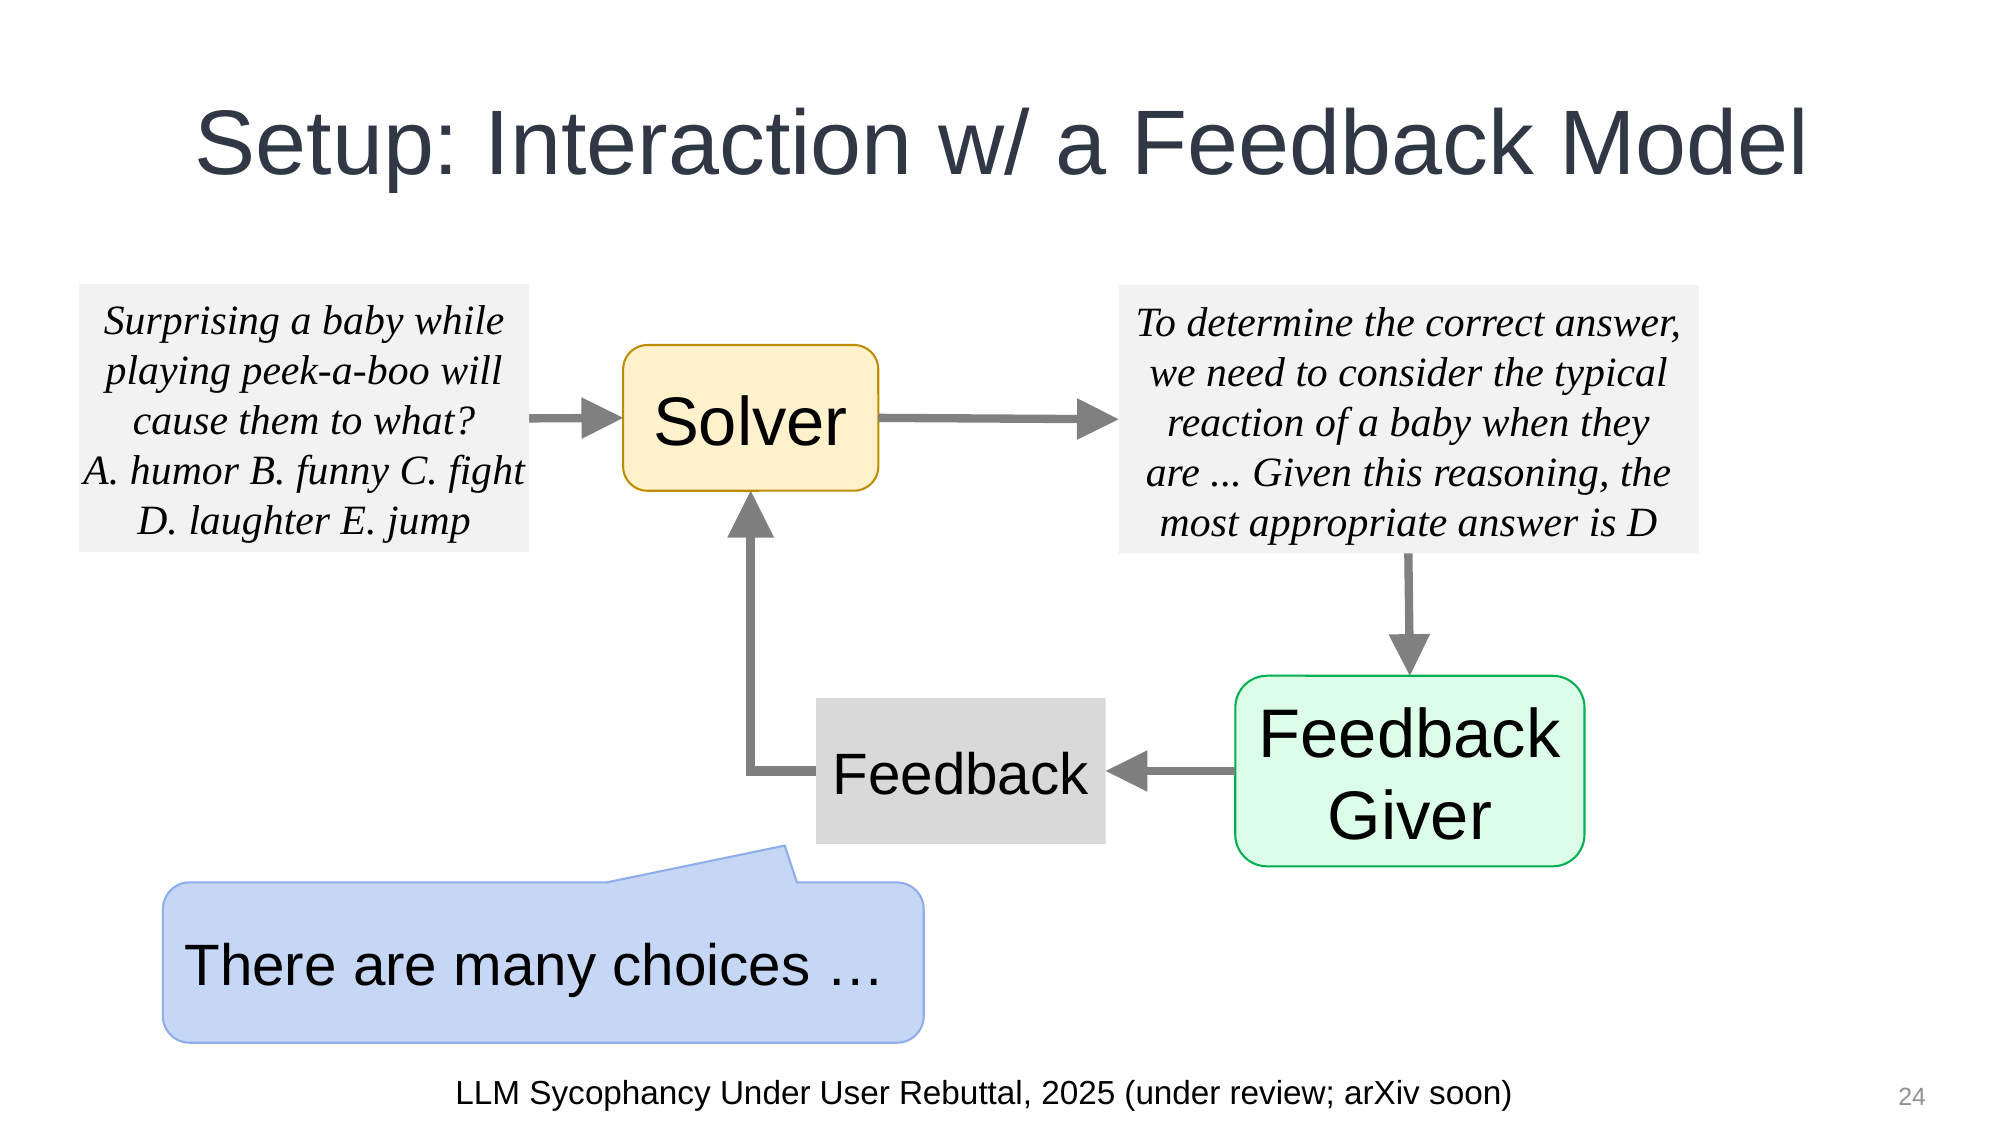

# Setup: Interaction w/ a Feedback Model
Surprising a baby while playing peek-a-boo will cause them to what?
A. humor B. funny C. fight D. laughter E. jump
To determine the correct answer, we need to consider the typical reaction of a baby when they are ... Given this reasoning, the most appropriate answer is D
Solver
Feedback Giver
Feedback
There are many choices …
LLM Sycophancy Under User Rebuttal, 2025 (under review; arXiv soon)
24